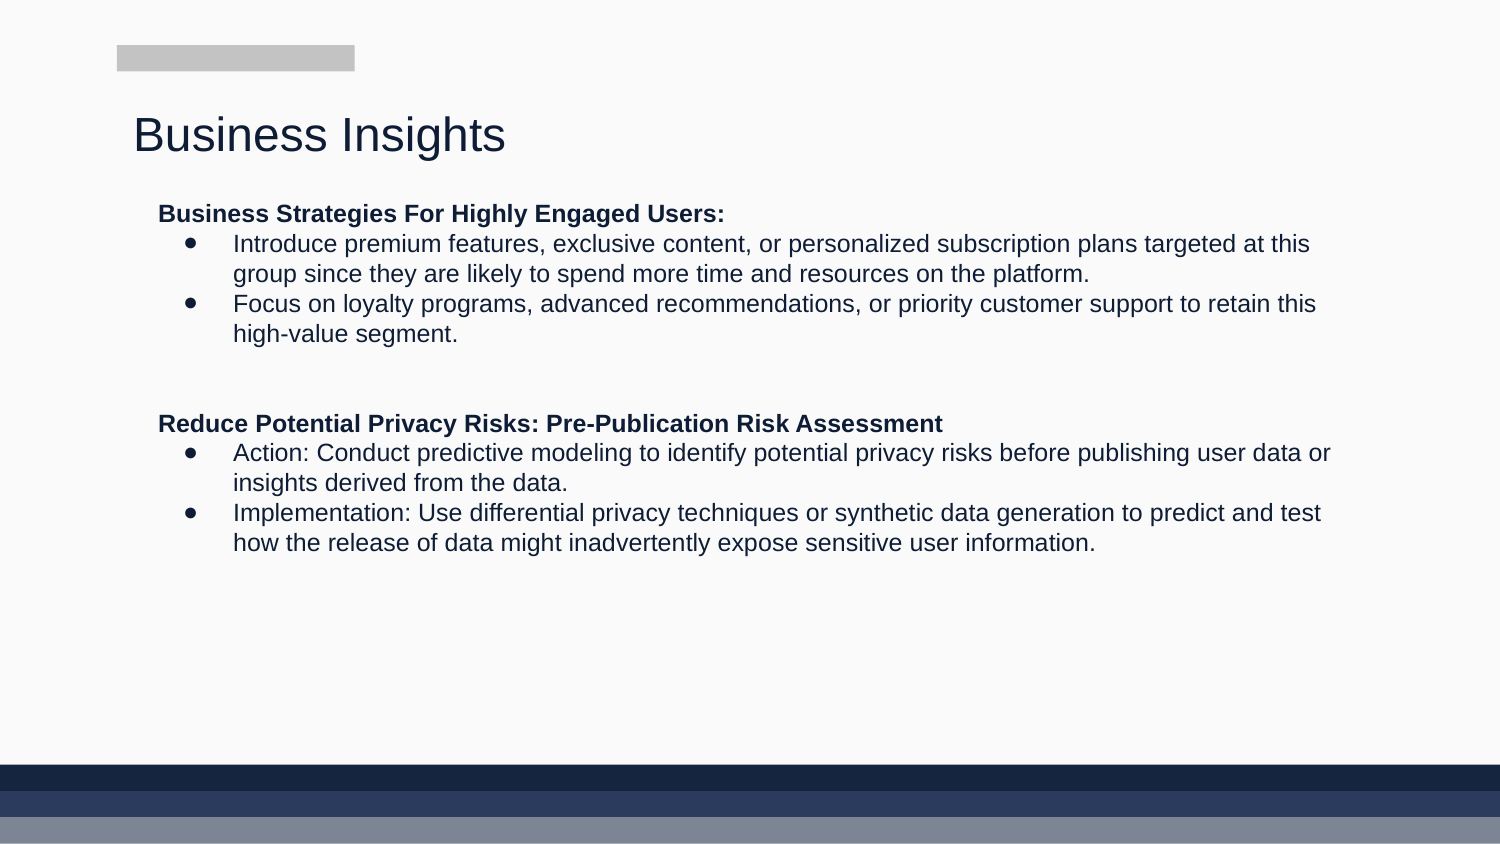

# Business Insights
Business Strategies For Highly Engaged Users:
Introduce premium features, exclusive content, or personalized subscription plans targeted at this group since they are likely to spend more time and resources on the platform.
Focus on loyalty programs, advanced recommendations, or priority customer support to retain this high-value segment.

Reduce Potential Privacy Risks: Pre-Publication Risk Assessment
Action: Conduct predictive modeling to identify potential privacy risks before publishing user data or insights derived from the data.
Implementation: Use differential privacy techniques or synthetic data generation to predict and test how the release of data might inadvertently expose sensitive user information.